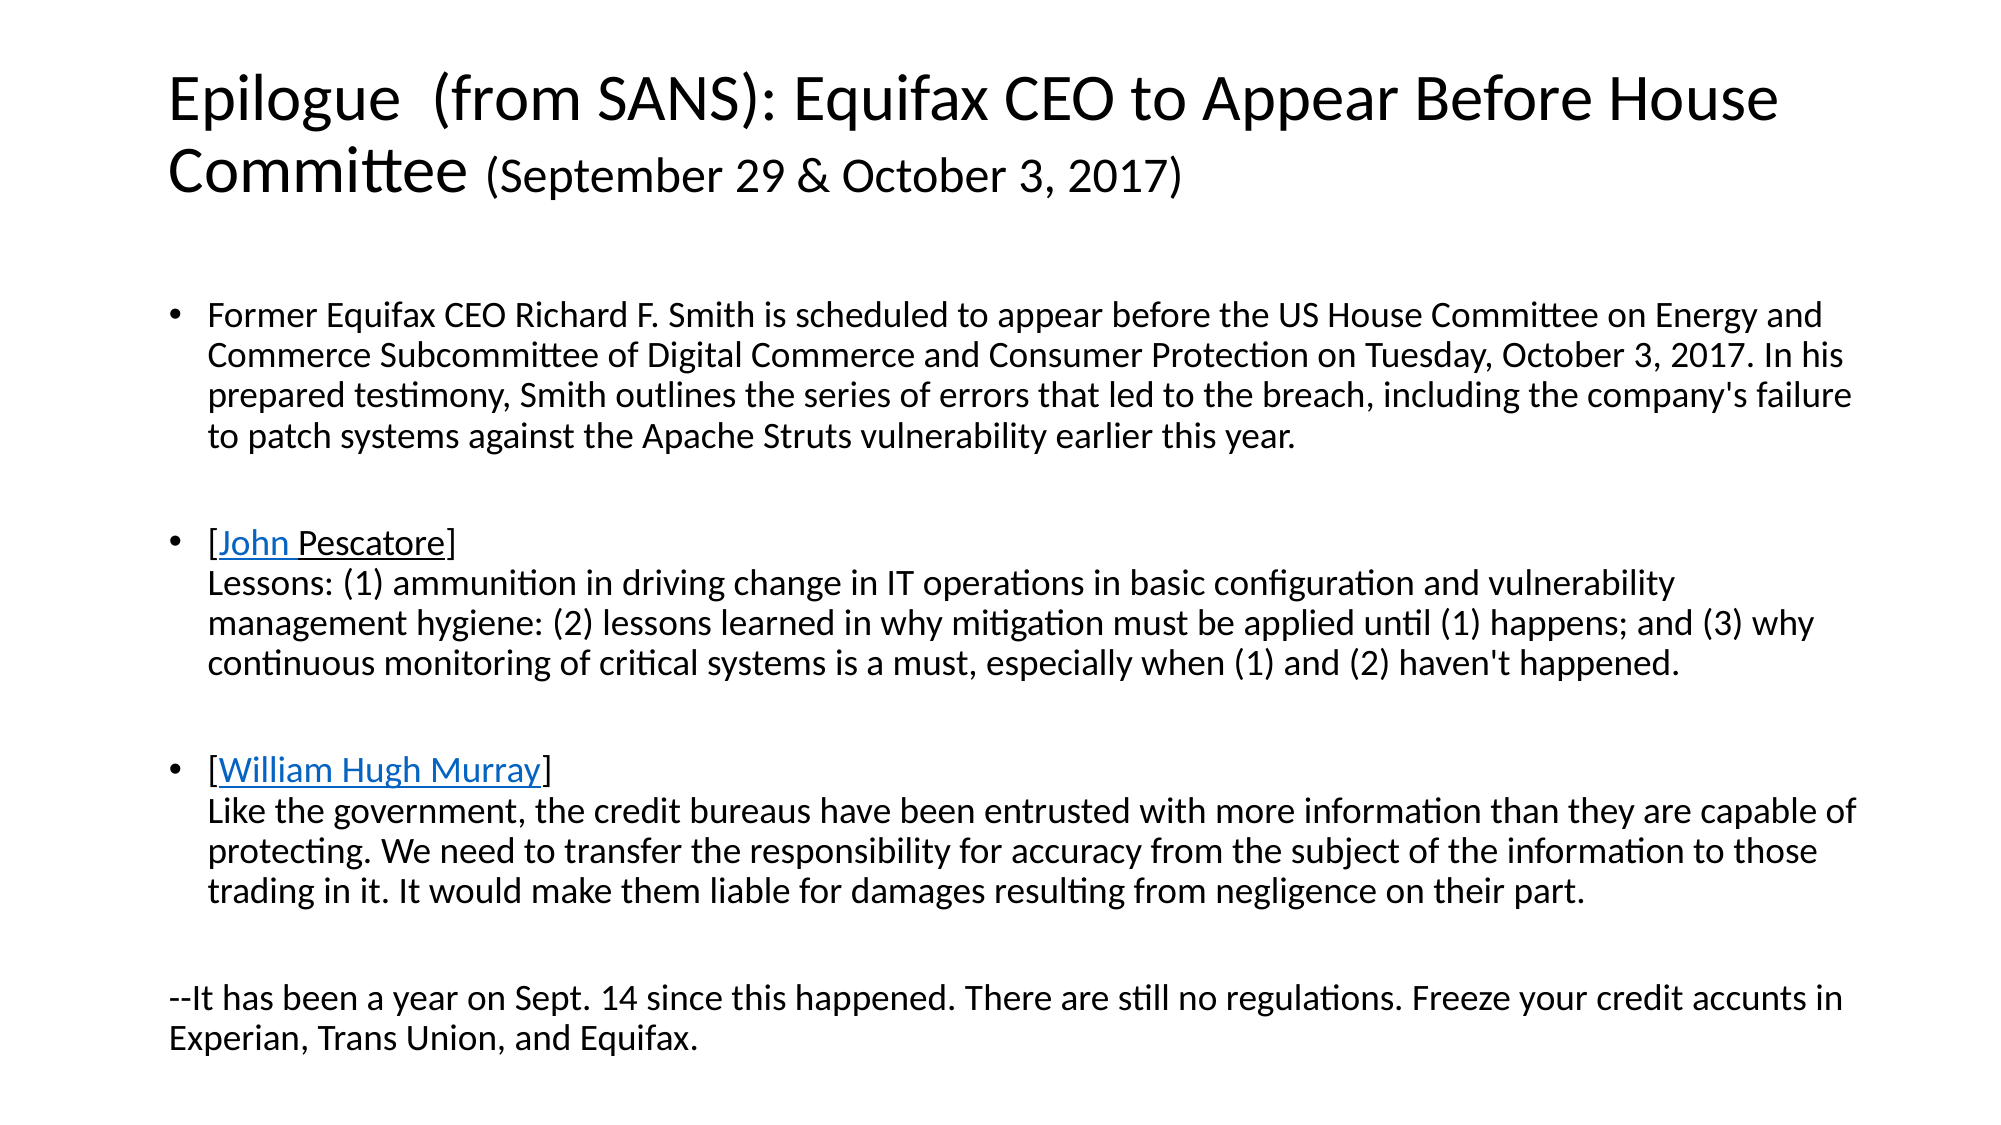

# Epilogue  (from SANS): Equifax CEO to Appear Before House Committee (September 29 & October 3, 2017)

Former Equifax CEO Richard F. Smith is scheduled to appear before the US House Committee on Energy and Commerce Subcommittee of Digital Commerce and Consumer Protection on Tuesday, October 3, 2017. In his prepared testimony, Smith outlines the series of errors that led to the breach, including the company's failure to patch systems against the Apache Struts vulnerability earlier this year.

[John Pescatore]
Lessons: (1) ammunition in driving change in IT operations in basic configuration and vulnerability management hygiene: (2) lessons learned in why mitigation must be applied until (1) happens; and (3) why continuous monitoring of critical systems is a must, especially when (1) and (2) haven't happened.

[William Hugh Murray]
Like the government, the credit bureaus have been entrusted with more information than they are capable of protecting. We need to transfer the responsibility for accuracy from the subject of the information to those trading in it. It would make them liable for damages resulting from negligence on their part.

--It has been a year on Sept. 14 since this happened. There are still no regulations. Freeze your credit accunts in Experian, Trans Union, and Equifax.